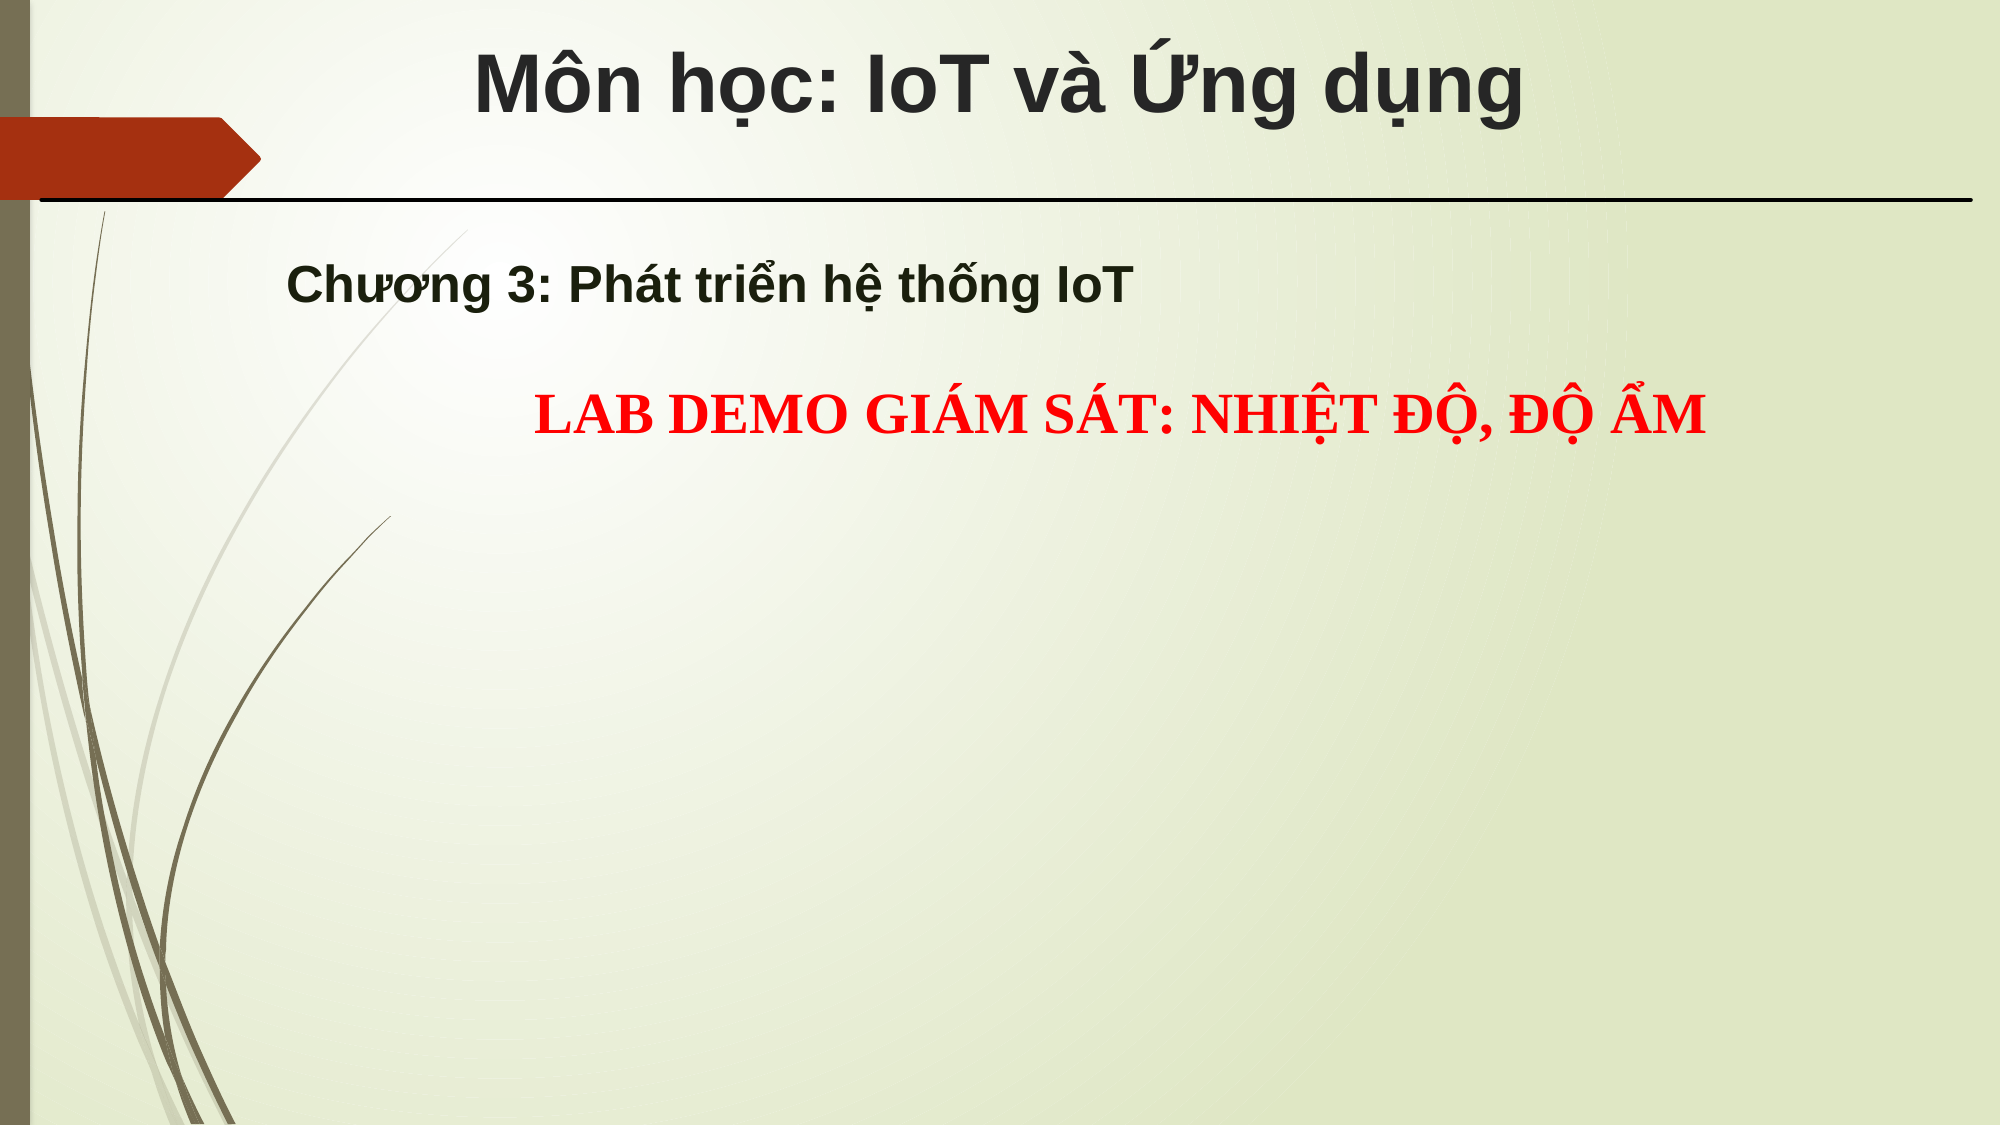

# Môn học: IoT và Ứng dụng
Chương 3: Phát triển hệ thống IoT

LAB DEMO GIÁM SÁT: NHIỆT ĐỘ, ĐỘ ẨM